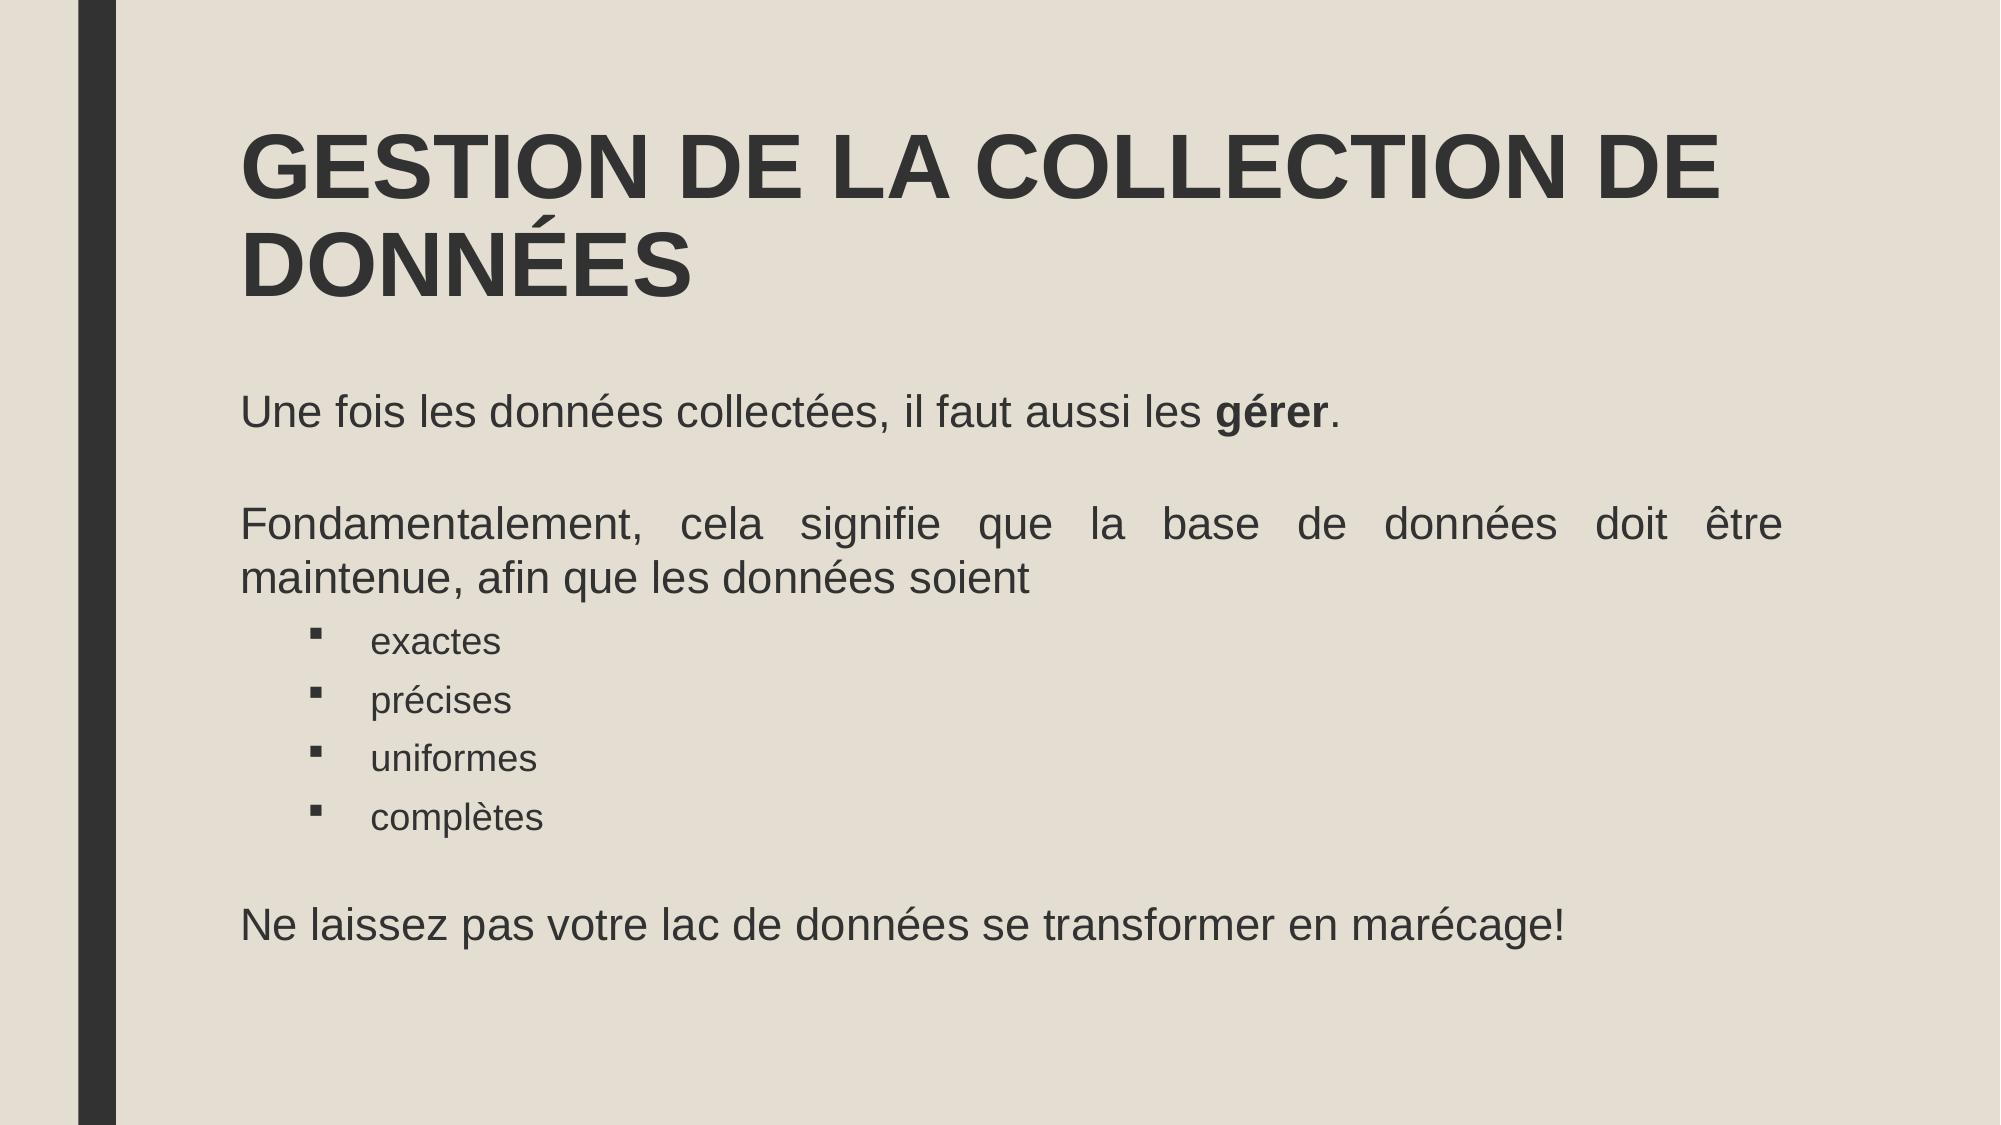

# Gestion de la collection de données
Une fois les données collectées, il faut aussi les gérer.

Fondamentalement, cela signifie que la base de données doit être maintenue, afin que les données soient
exactes
précises
uniformes
complètes

Ne laissez pas votre lac de données se transformer en marécage!